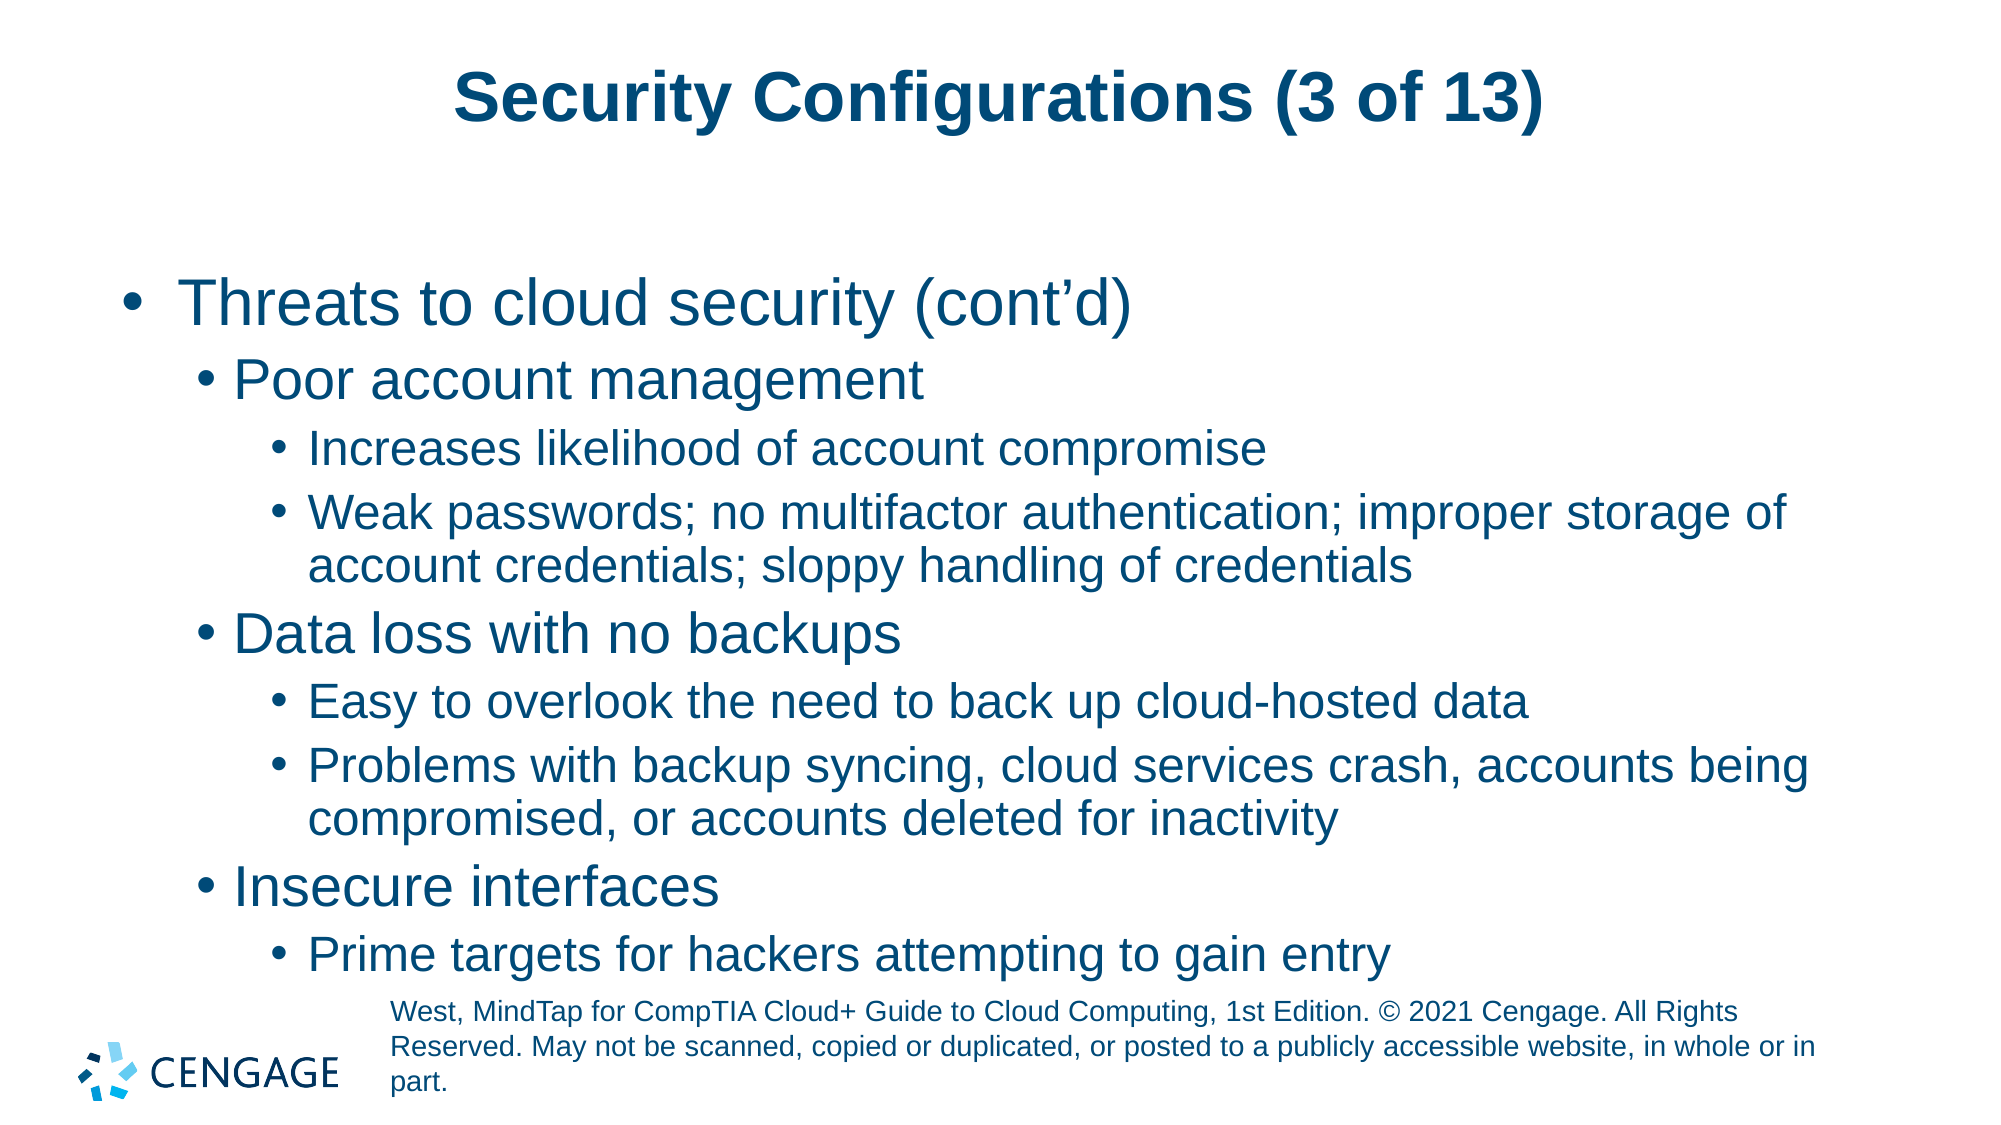

# Security Configurations (3 of 13)
Threats to cloud security (cont’d)
Poor account management
Increases likelihood of account compromise
Weak passwords; no multifactor authentication; improper storage of account credentials; sloppy handling of credentials
Data loss with no backups
Easy to overlook the need to back up cloud-hosted data
Problems with backup syncing, cloud services crash, accounts being  compromised, or accounts deleted for inactivity
Insecure interfaces
Prime targets for hackers attempting to gain entry